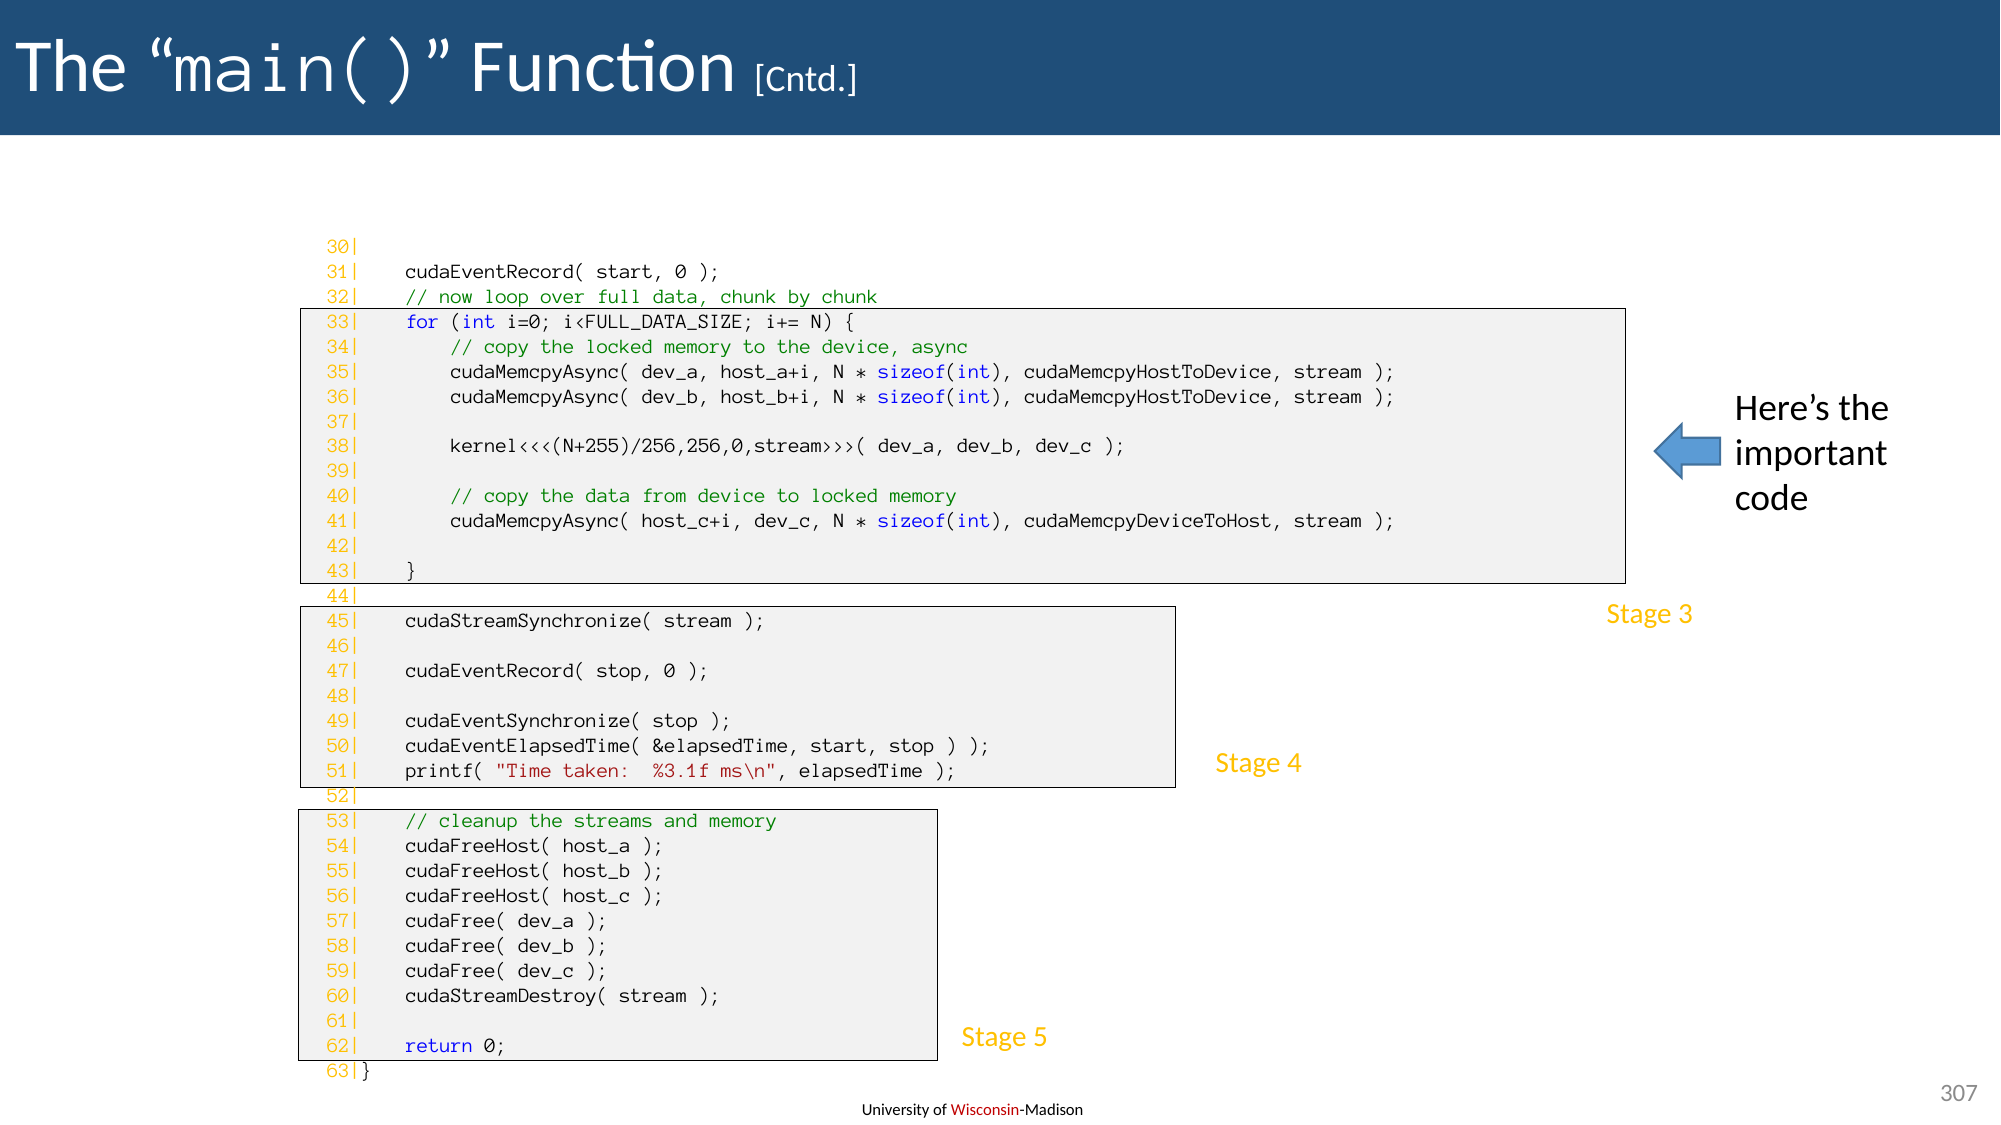

# The “main()” Function [Cntd.]
30|
31|    cudaEventRecord( start, 0 );
32|    // now loop over full data, chunk by chunk
33|    for (int i=0; i<FULL_DATA_SIZE; i+= N) {
34|        // copy the locked memory to the device, async
35|        cudaMemcpyAsync( dev_a, host_a+i, N * sizeof(int), cudaMemcpyHostToDevice, stream );
36|        cudaMemcpyAsync( dev_b, host_b+i, N * sizeof(int), cudaMemcpyHostToDevice, stream );
37|
38|        kernel<<<(N+255)/256,256,0,stream>>>( dev_a, dev_b, dev_c );
39|
40|        // copy the data from device to locked memory
41|        cudaMemcpyAsync( host_c+i, dev_c, N * sizeof(int), cudaMemcpyDeviceToHost, stream );
42|
43|    }
44|
45|    cudaStreamSynchronize( stream );
46|
47|    cudaEventRecord( stop, 0 );
48|
49|    cudaEventSynchronize( stop );
50|    cudaEventElapsedTime( &elapsedTime, start, stop ) );
51|    printf( "Time taken:  %3.1f ms\n", elapsedTime );
52|
53|    // cleanup the streams and memory
54|    cudaFreeHost( host_a );
55|    cudaFreeHost( host_b );
56|    cudaFreeHost( host_c );
57|    cudaFree( dev_a );
58|    cudaFree( dev_b );
59|    cudaFree( dev_c );
60|    cudaStreamDestroy( stream );
61|
62|    return 0;
63|}

Here’s the important code

Stage 3

Stage 4

Stage 5
307